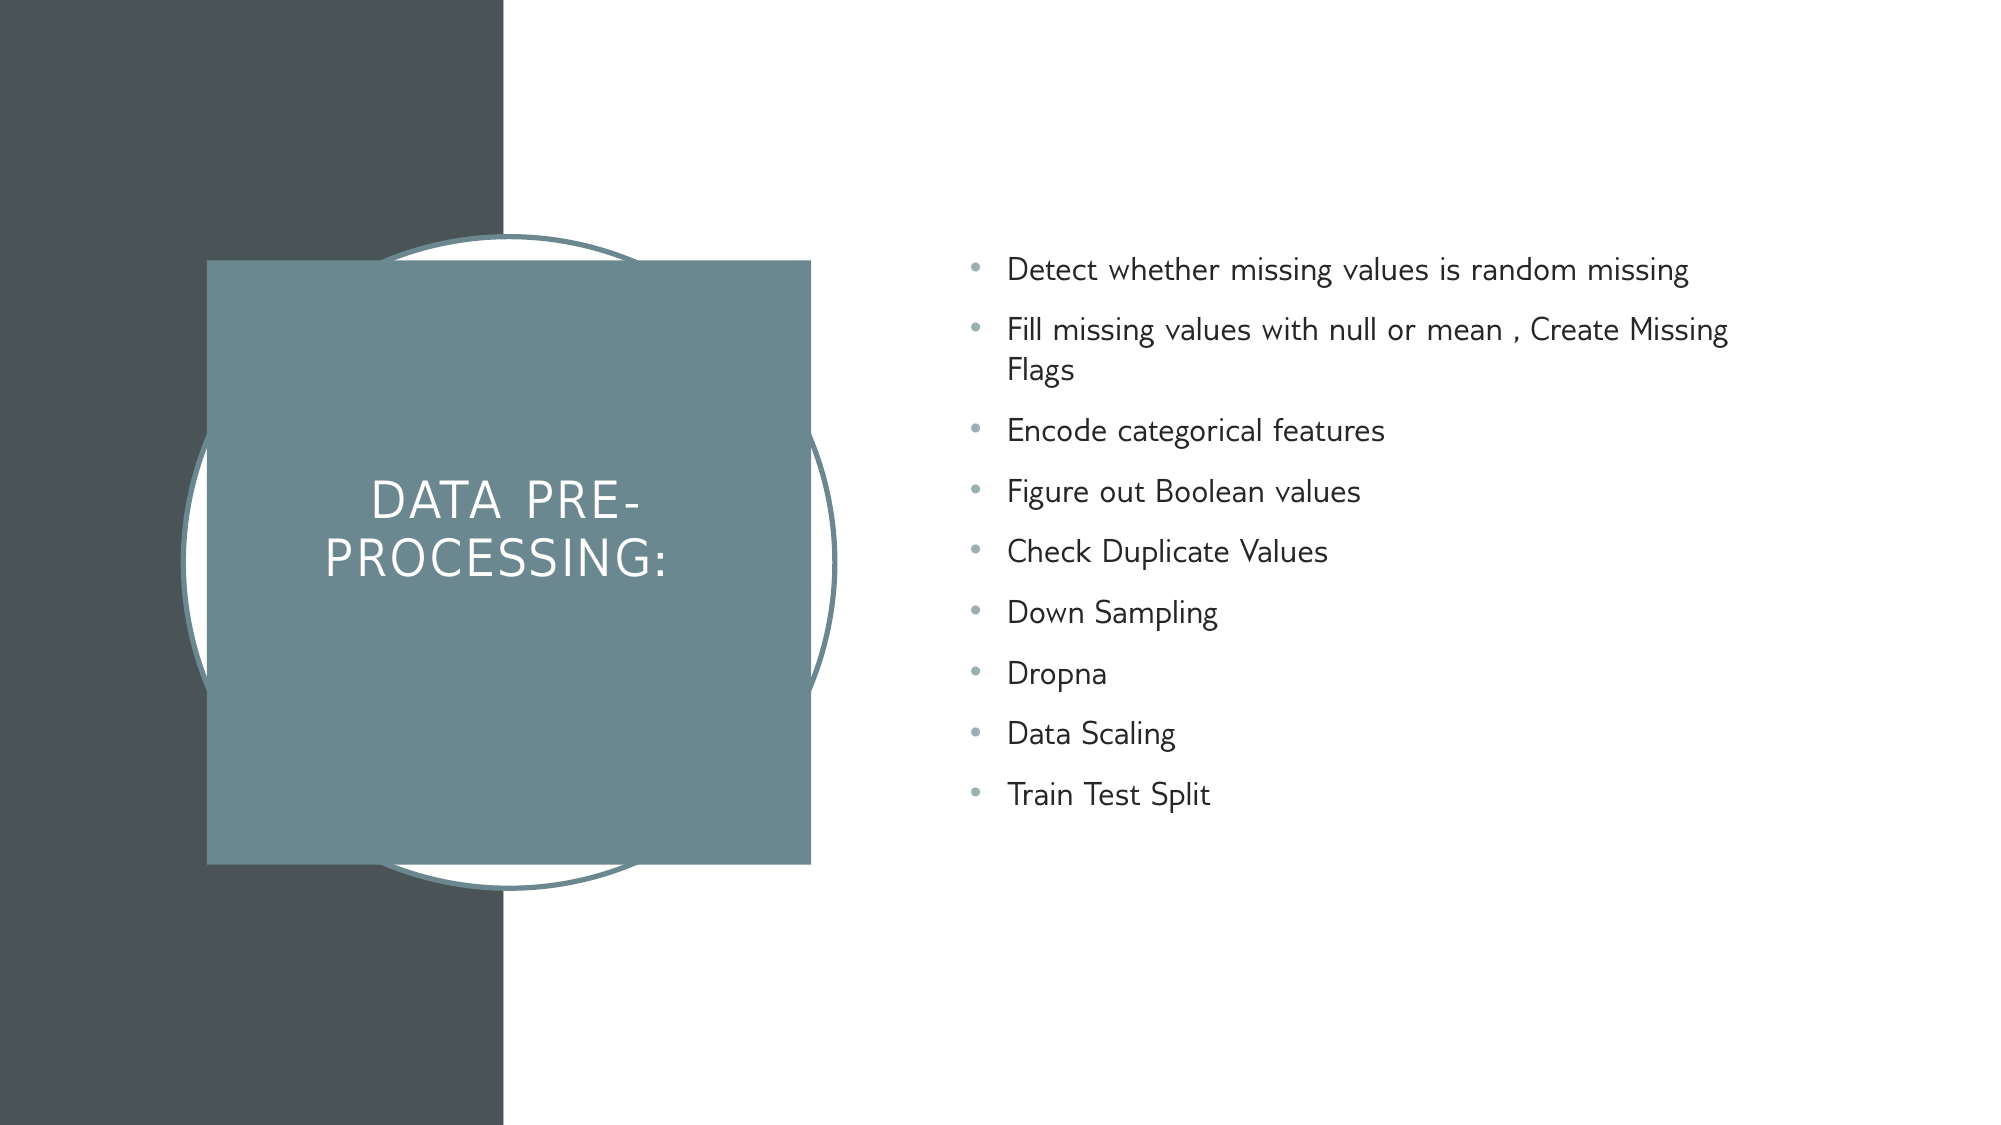

Detect whether missing values is random missing
Fill missing values with null or mean , Create Missing Flags
Encode categorical features
Figure out Boolean values
Check Duplicate Values
Down Sampling
Dropna
Data Scaling
Train Test Split

# Data pre-processing: